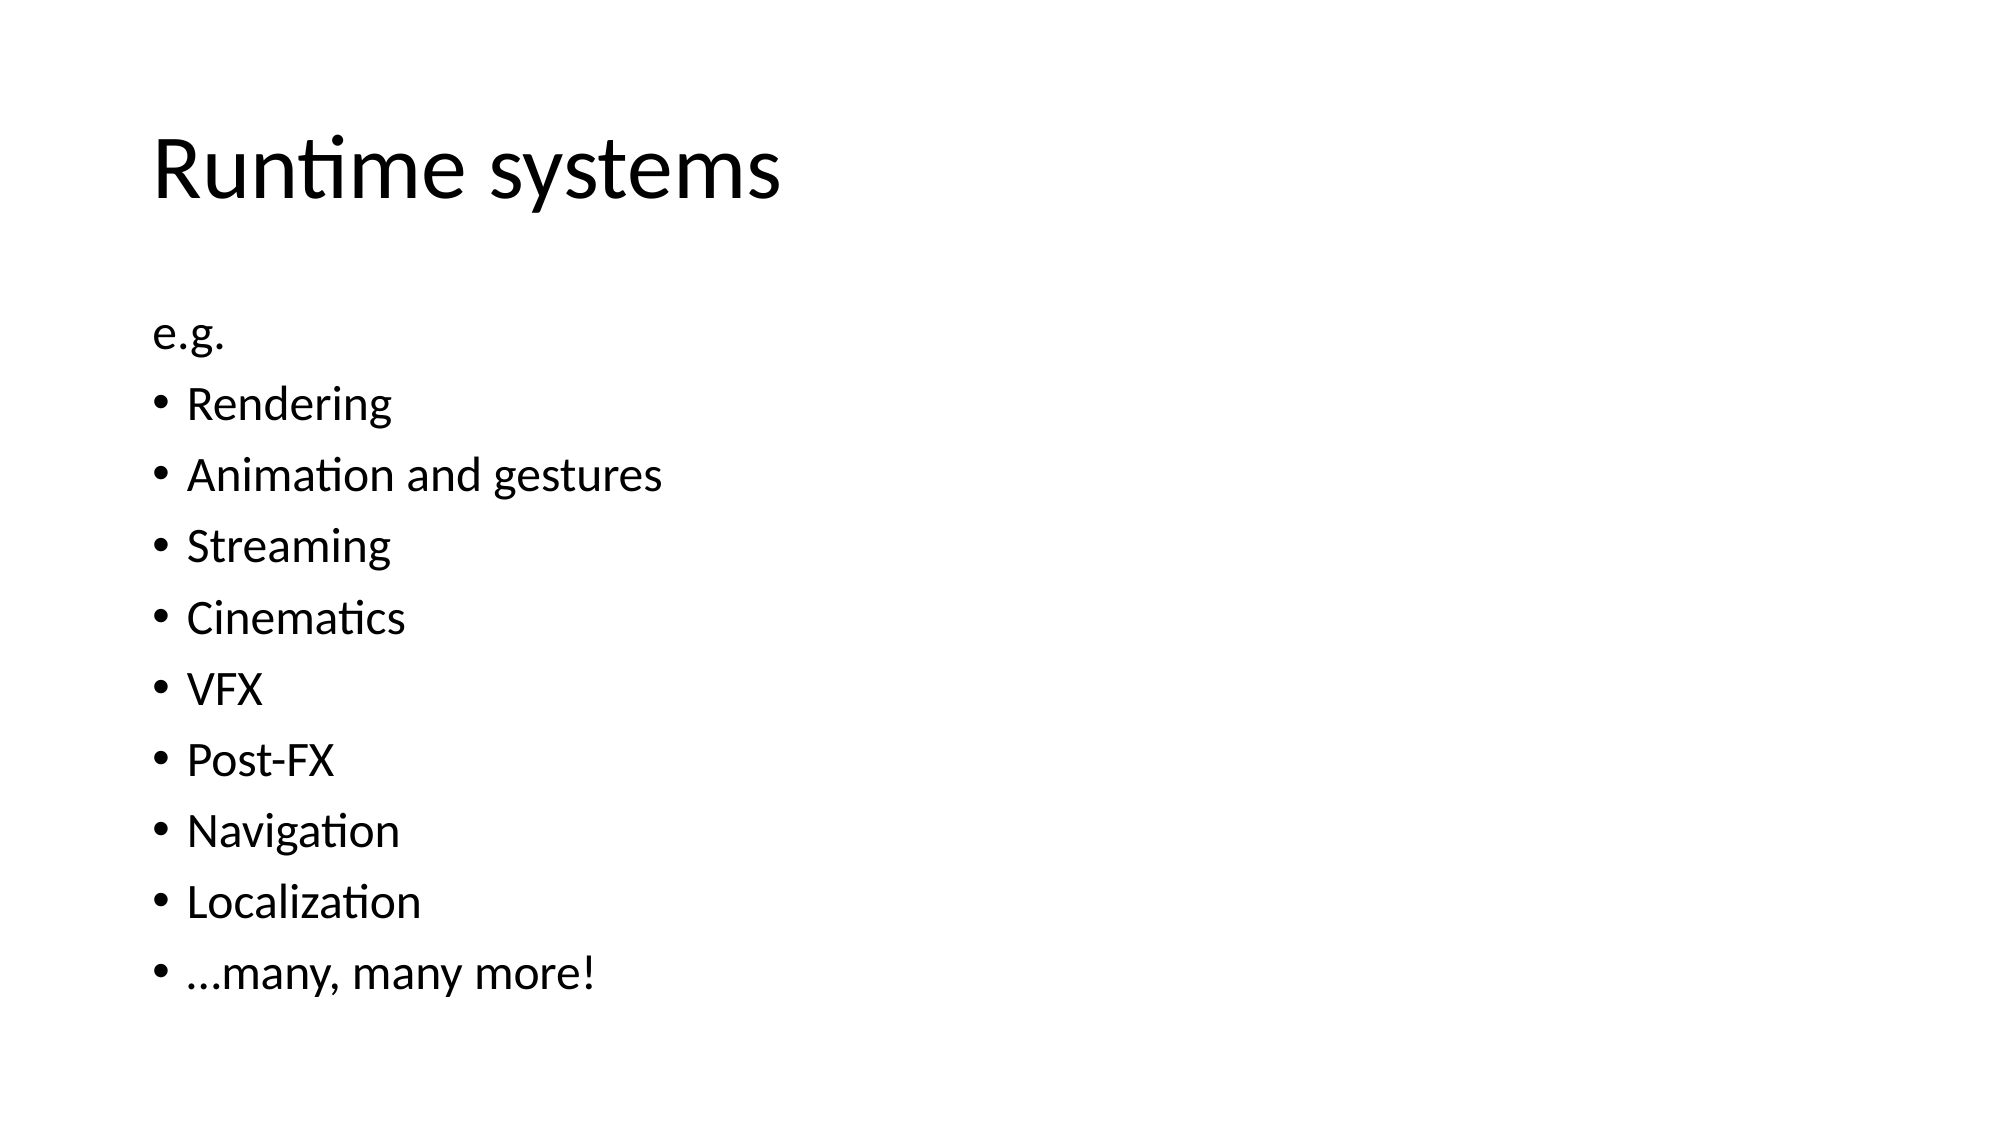

# Runtime systems
e.g.
Rendering
Animation and gestures
Streaming
Cinematics
VFX
Post-FX
Navigation
Localization
…many, many more!